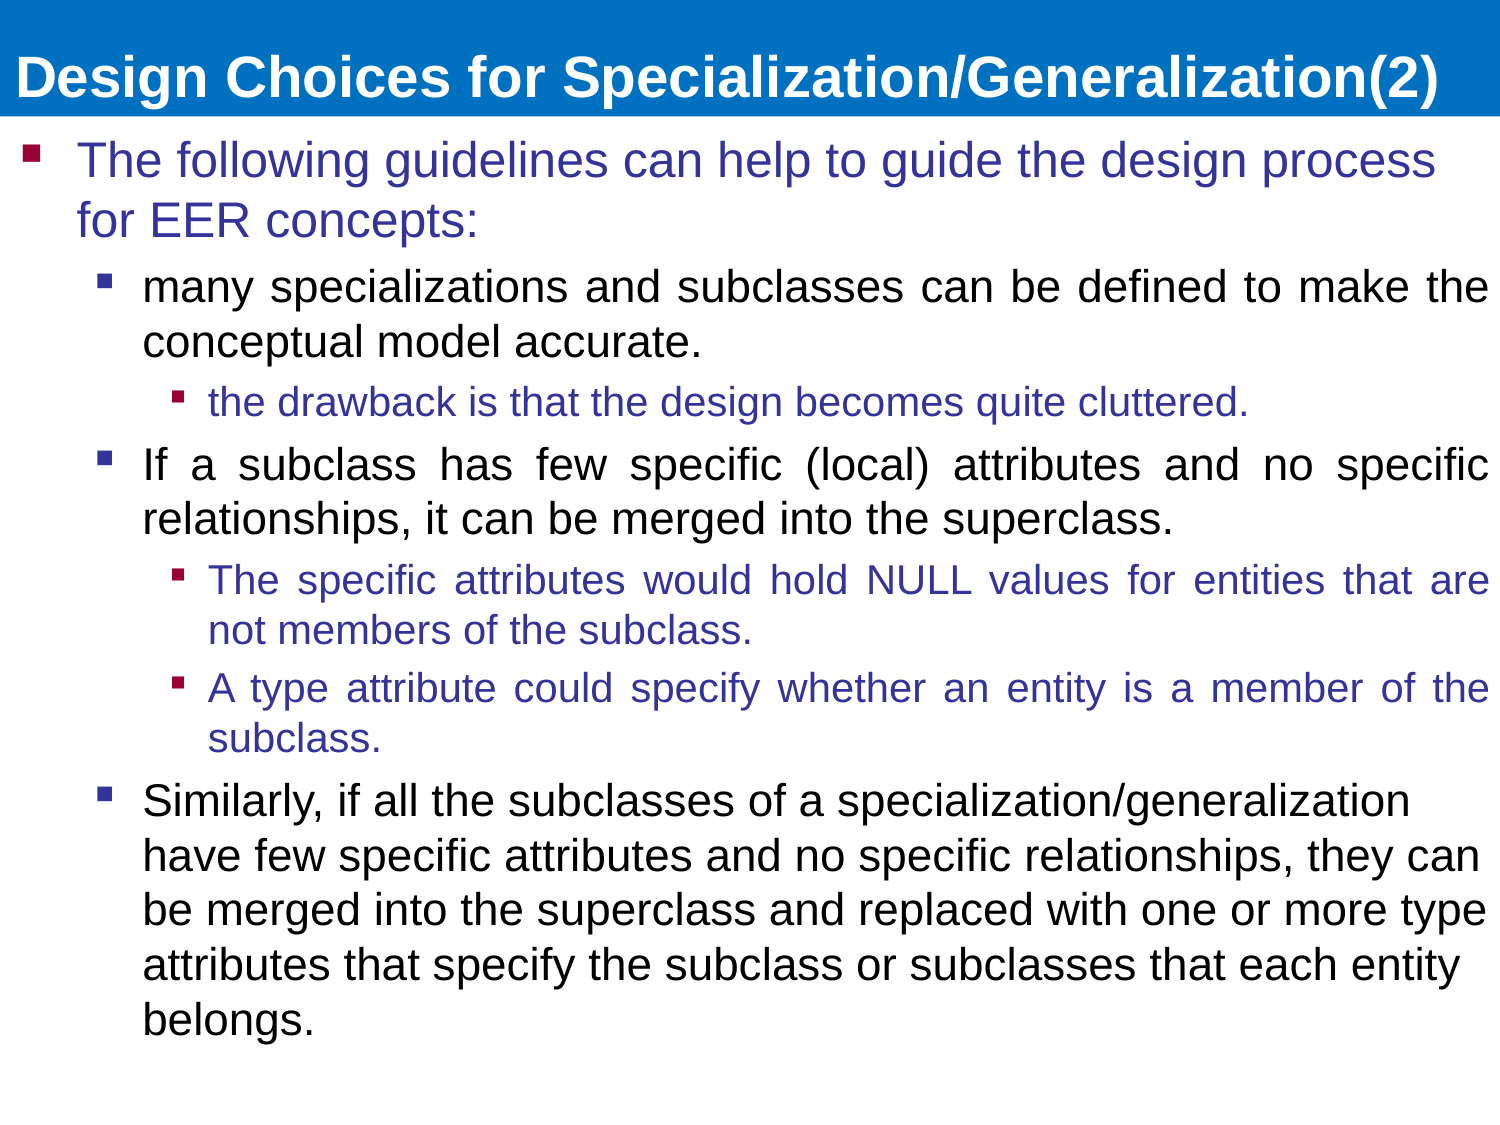

# Design Choices for Specialization/Generalization(2)
The following guidelines can help to guide the design process for EER concepts:
many specializations and subclasses can be defined to make the conceptual model accurate.
the drawback is that the design becomes quite cluttered.
If a subclass has few specific (local) attributes and no specific relationships, it can be merged into the superclass.
The specific attributes would hold NULL values for entities that are not members of the subclass.
A type attribute could specify whether an entity is a member of the subclass.
Similarly, if all the subclasses of a specialization/generalization have few specific attributes and no specific relationships, they can be merged into the superclass and replaced with one or more type attributes that specify the subclass or subclasses that each entity belongs.